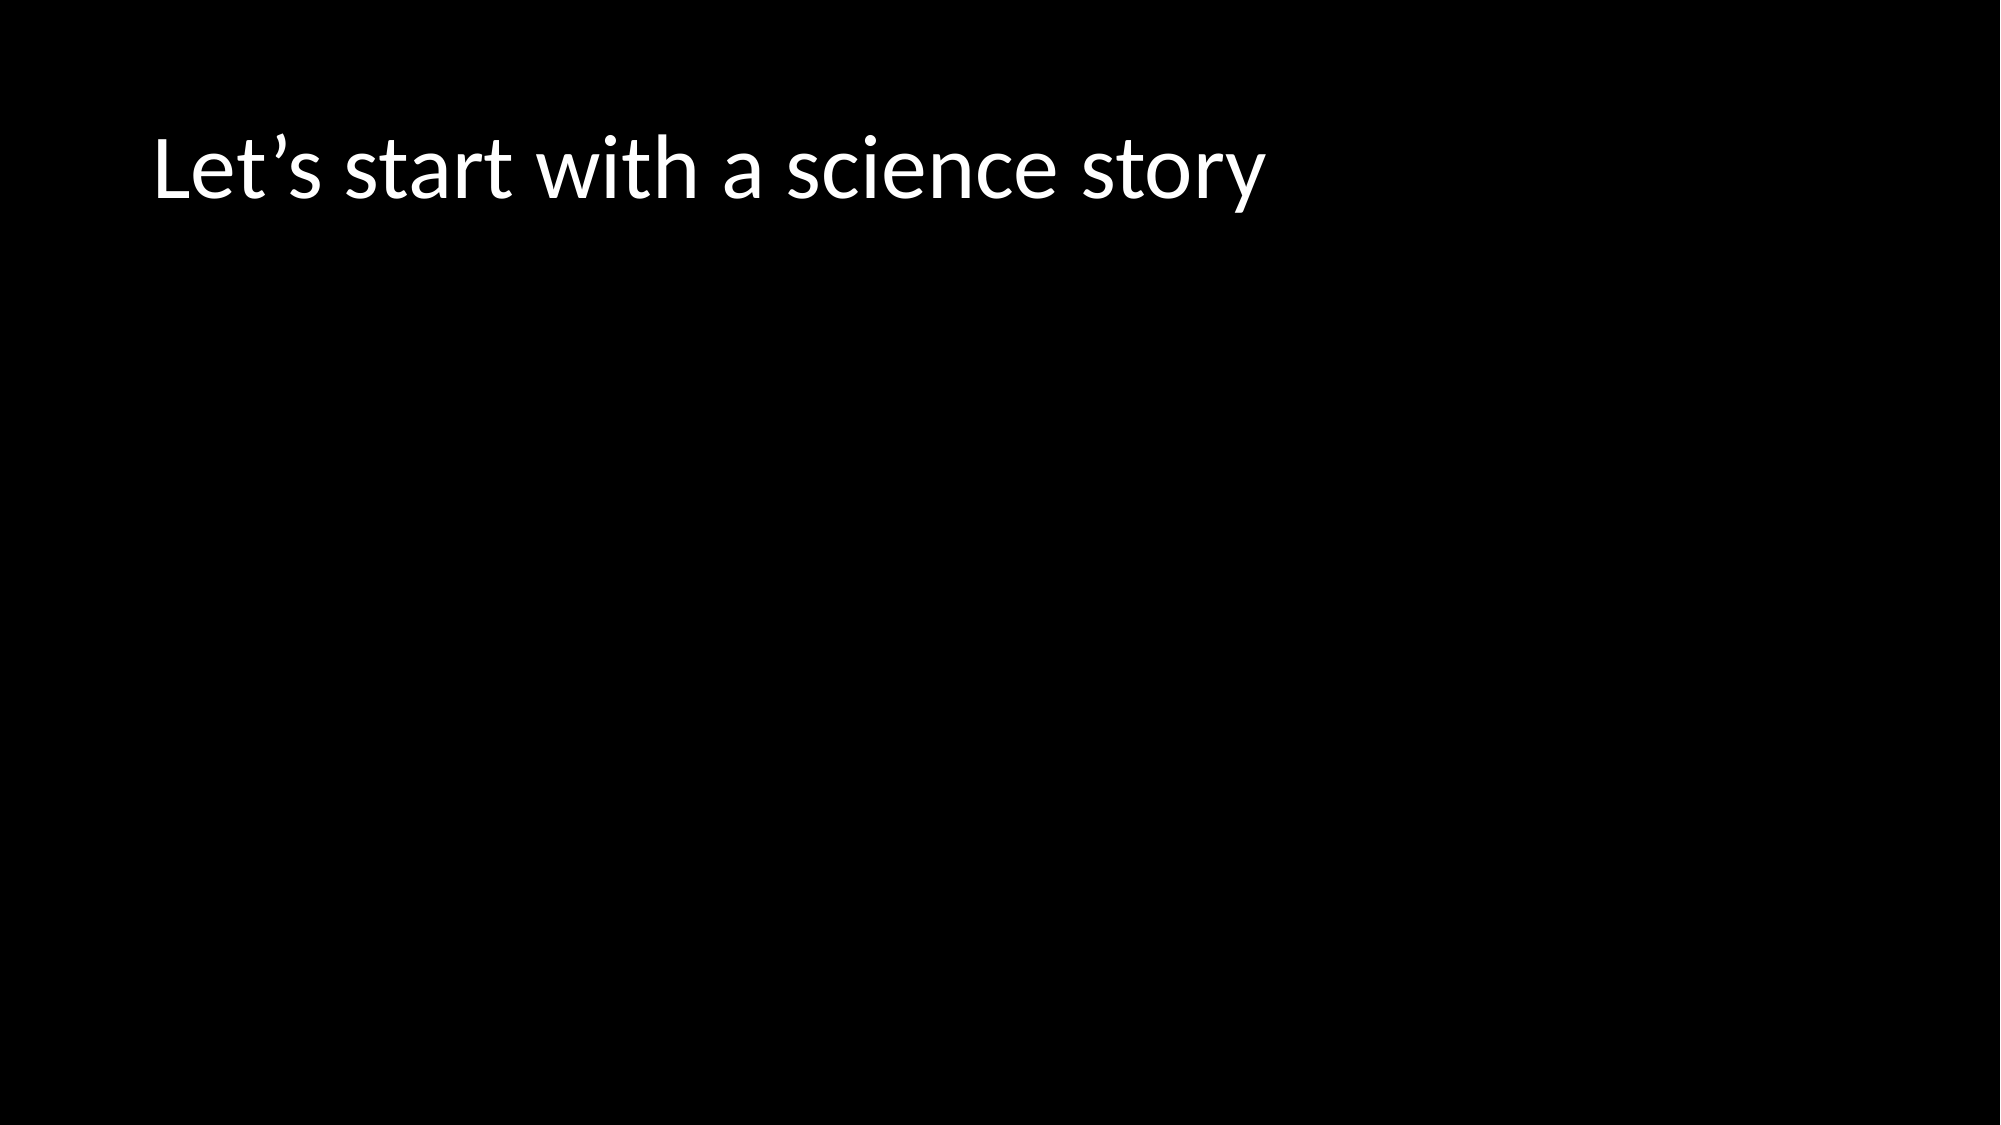

# Let’s start with a science story